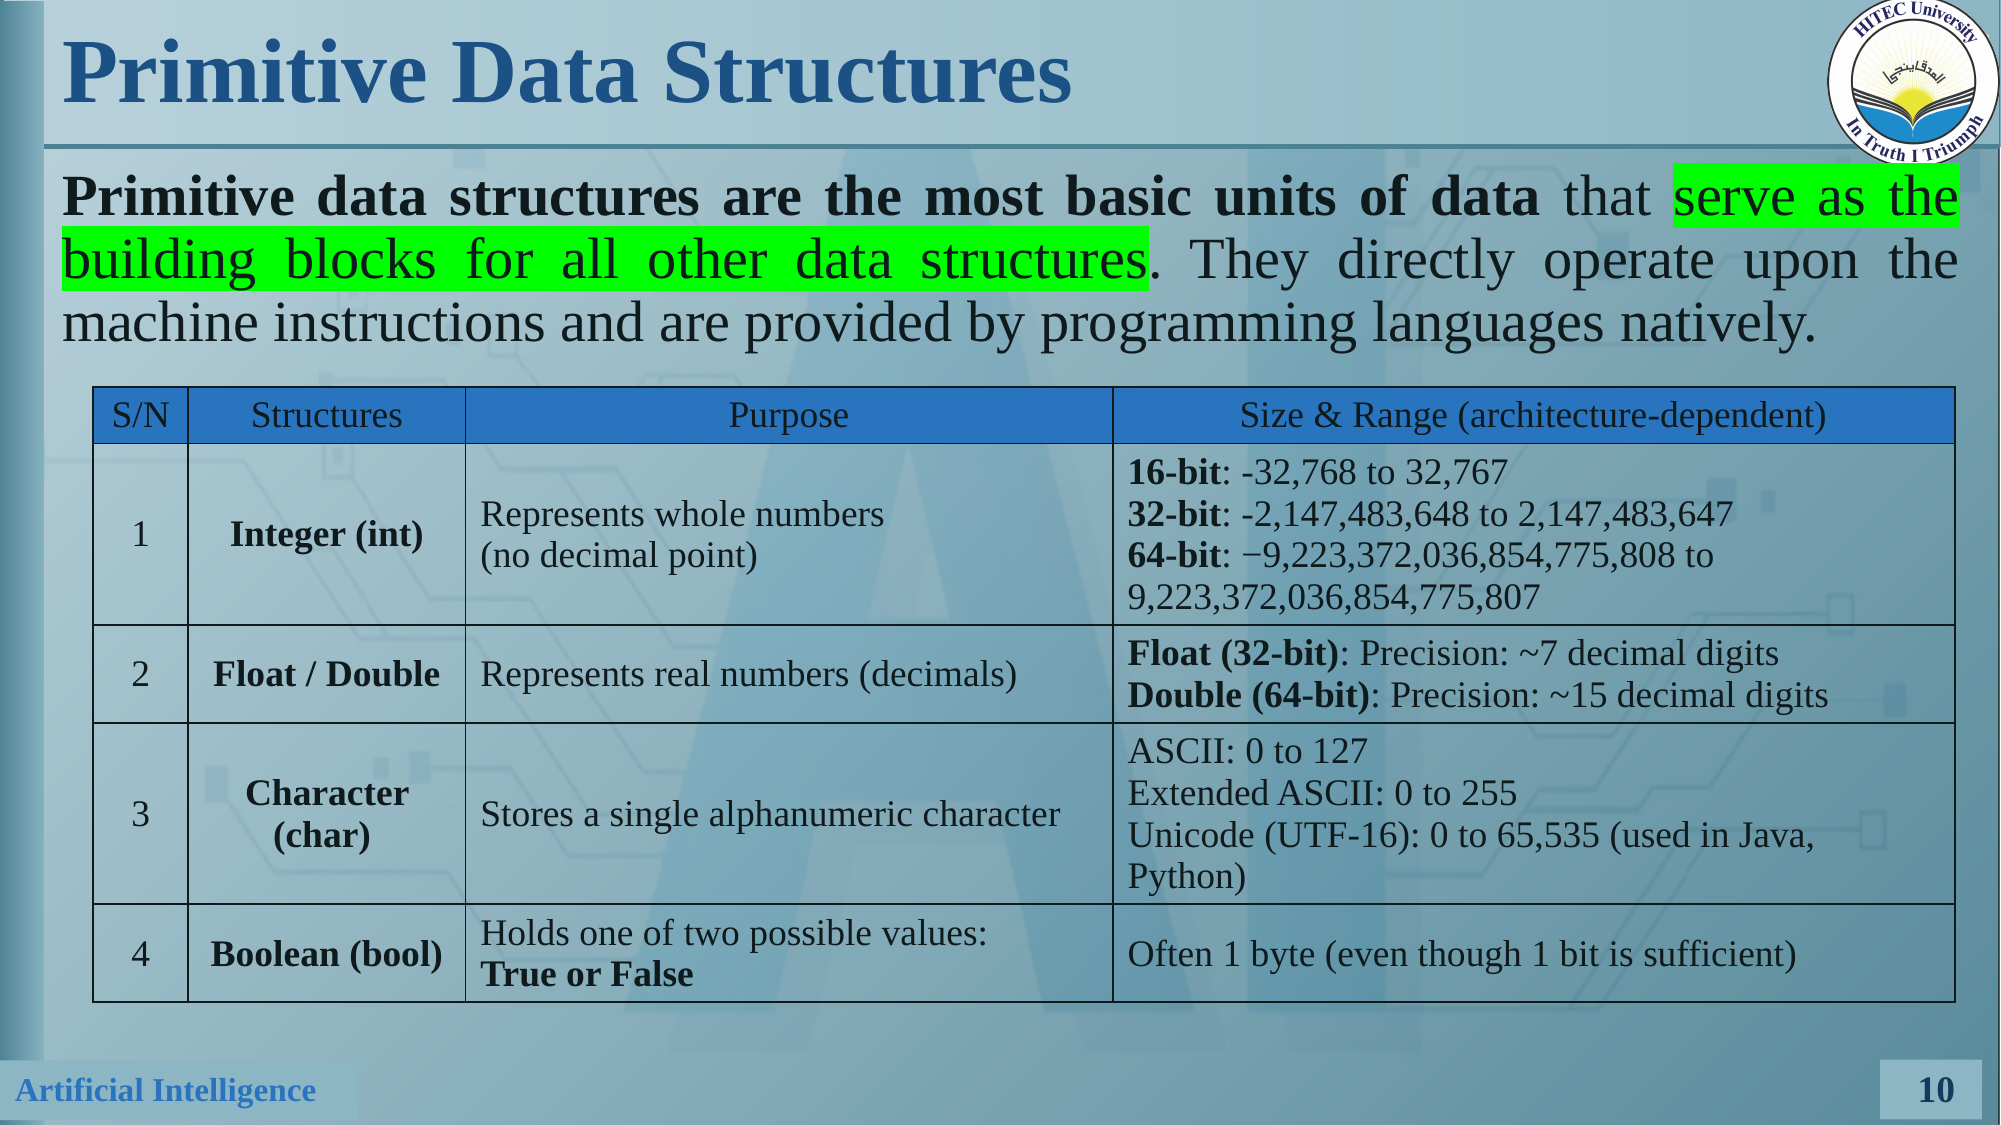

# Primitive Data Structures
Primitive data structures are the most basic units of data that serve as the building blocks for all other data structures. They directly operate upon the machine instructions and are provided by programming languages natively.
| S/N | Structures | Purpose | Size & Range (architecture-dependent) |
| --- | --- | --- | --- |
| 1 | Integer (int) | Represents whole numbers (no decimal point) | 16-bit: -32,768 to 32,767 32-bit: -2,147,483,648 to 2,147,483,647 64-bit: −9,223,372,036,854,775,808 to 9,223,372,036,854,775,807 |
| 2 | Float / Double | Represents real numbers (decimals) | Float (32-bit): Precision: ~7 decimal digits Double (64-bit): Precision: ~15 decimal digits |
| 3 | Character (char) | Stores a single alphanumeric character | ASCII: 0 to 127 Extended ASCII: 0 to 255 Unicode (UTF-16): 0 to 65,535 (used in Java, Python) |
| 4 | Boolean (bool) | Holds one of two possible values: True or False | Often 1 byte (even though 1 bit is sufficient) |
10